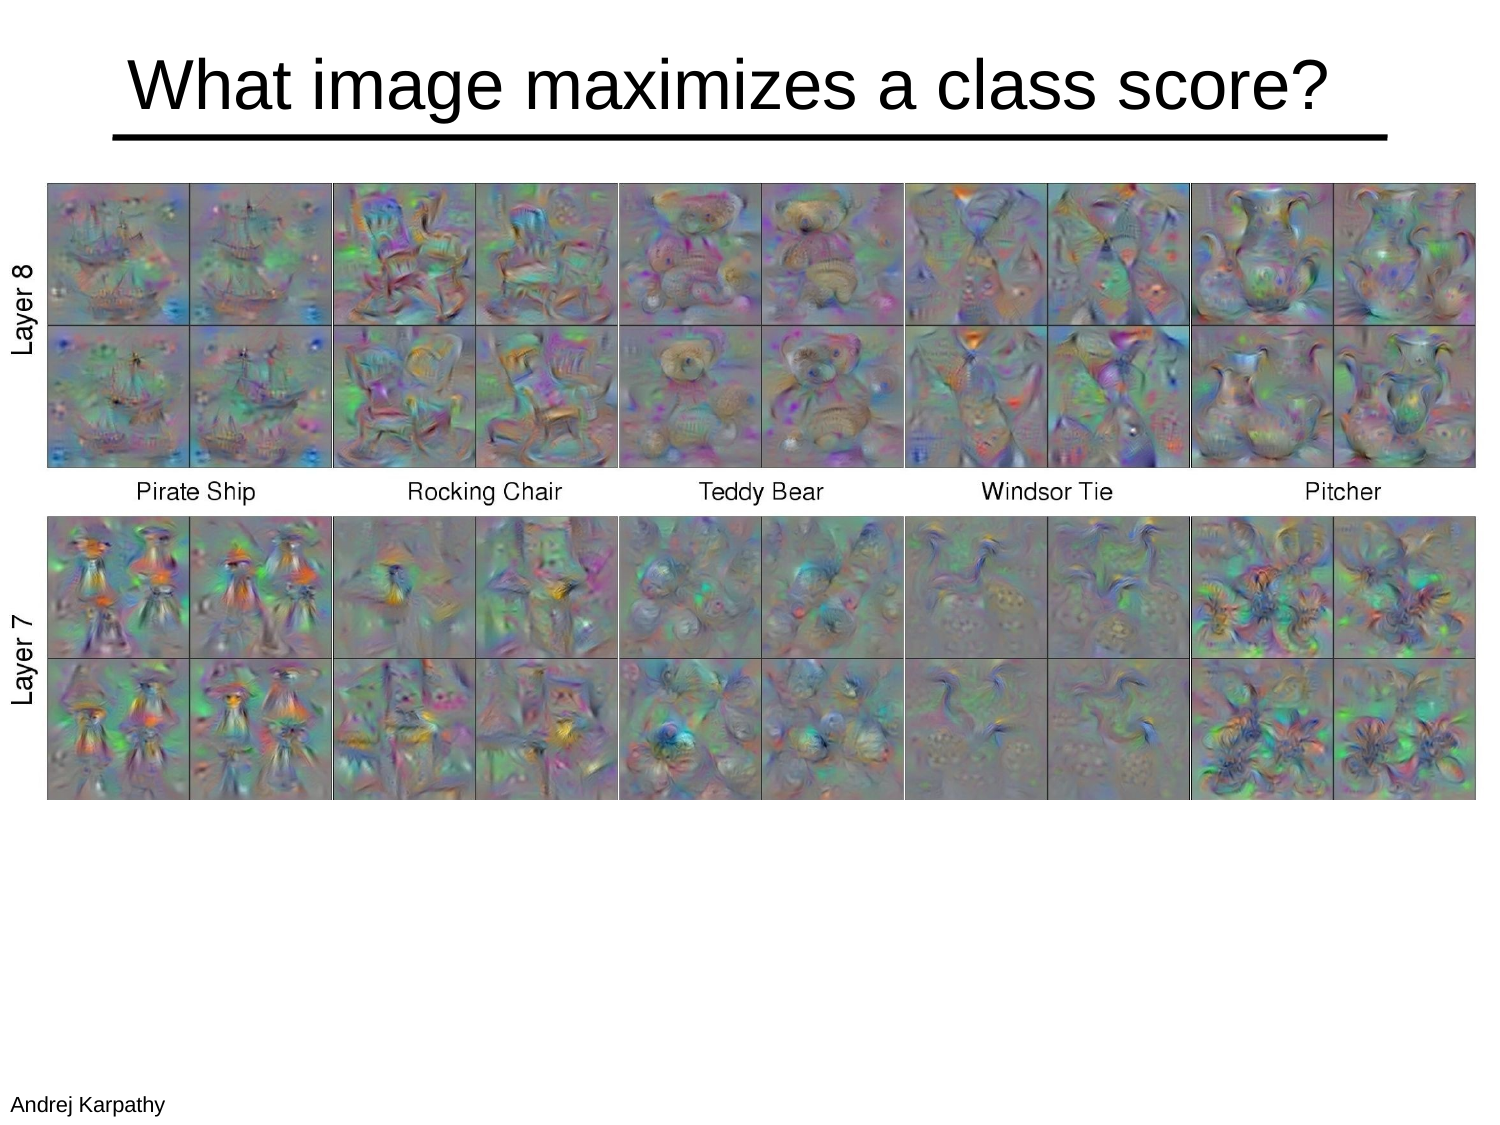

# What image maximizes a class score?

Andrej Karpathy